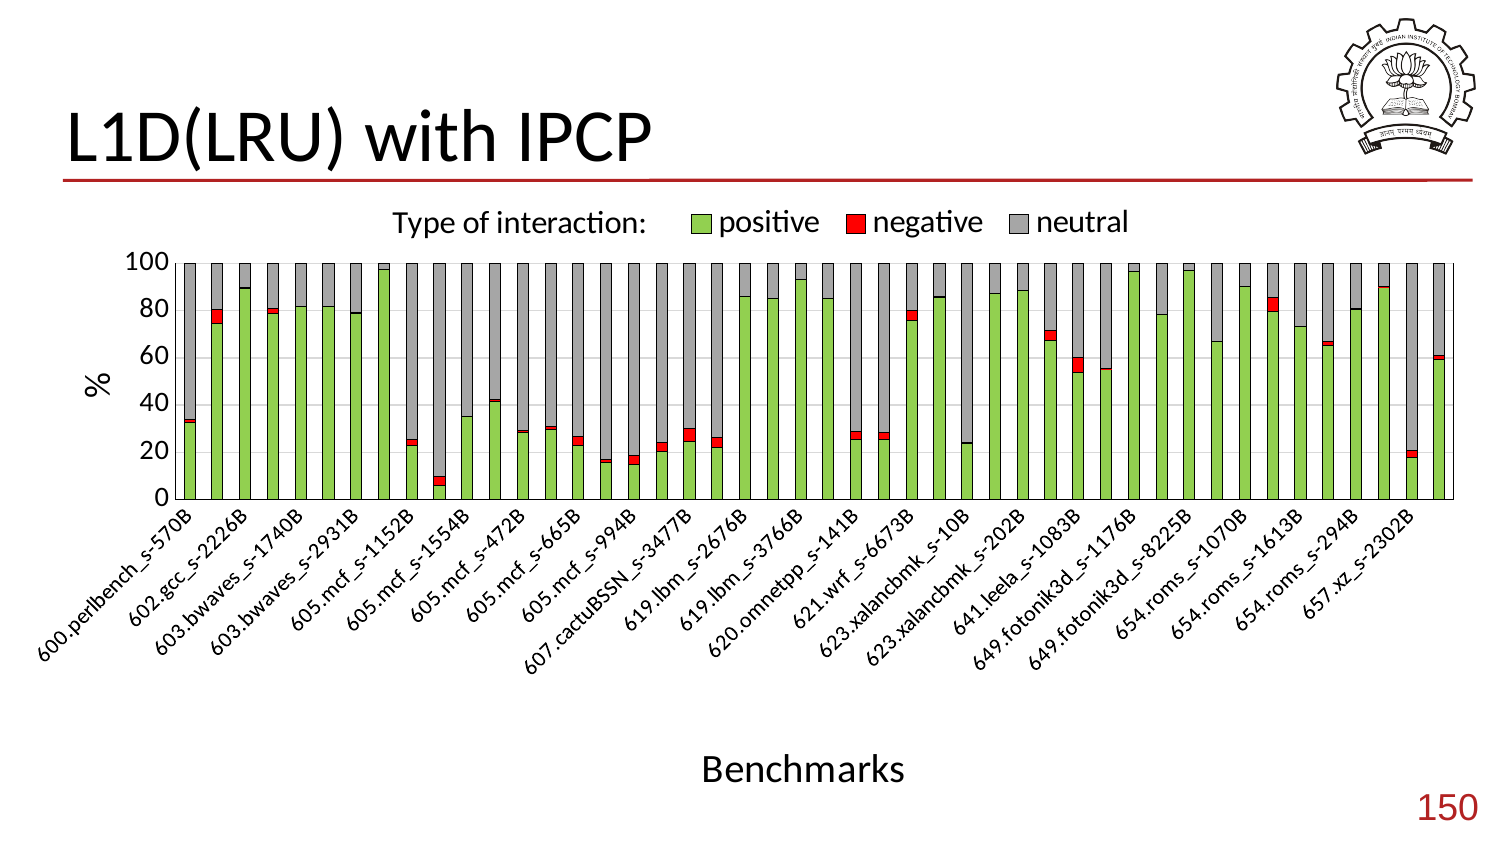

# L1D(LRU) with IPCP

### Chart: Type of interaction:

| Category | positive | negative | neutral |
|---|---|---|---|
| 600.perlbench_s-570B | 32.75388838060384 | 1.1893870082342177 | 66.05672461116194 |
| 602.gcc_s-1850B | 74.46644048693373 | 6.18453067705418 | 19.349028836012078 |
| 602.gcc_s-2226B | 89.39267864524338 | 0.5027459106599311 | 10.104575444096694 |
| 602.gcc_s-734B | 78.88526508543629 | 1.8745056397698585 | 19.240229274793858 |
| 603.bwaves_s-1740B | 81.7544856571548 | 0.002144323707106825 | 18.243370019138087 |
| 603.bwaves_s-2609B | 81.94300448550939 | 0.002148747011898687 | 18.054846767478715 |
| 603.bwaves_s-2931B | 78.9838589520735 | 0.05165135336478769 | 20.96448969456171 |
| 603.bwaves_s-891B | 97.62735022202537 | 0.0 | 2.372649777974633 |
| 605.mcf_s-1152B | 22.67716628464756 | 2.6935300928660886 | 74.62930362248635 |
| 605.mcf_s-1536B | 6.064585148694234 | 3.474449783882184 | 90.46096506742359 |
| 605.mcf_s-1554B | 35.22005716803269 | 0.011418812933493044 | 64.76852401903382 |
| 605.mcf_s-1644B | 41.351465324657674 | 0.9551010166136344 | 57.69343365872869 |
| 605.mcf_s-472B | 28.284288609462145 | 1.0880455321273674 | 70.62766585841048 |
| 605.mcf_s-484B | 29.63620286544132 | 1.487159638374131 | 68.87663749618456 |
| 605.mcf_s-665B | 23.047852421957238 | 3.608153529636213 | 73.34399404840654 |
| 605.mcf_s-782B | 15.864272582504363 | 1.166745944580928 | 82.9689814729147 |
| 605.mcf_s-994B | 14.943445987207529 | 3.6431051303698334 | 81.41344888242263 |
| 607.cactuBSSN_s-2421B | 20.24665981500514 | 3.905447070914697 | 75.84789311408016 |
| 607.cactuBSSN_s-3477B | 24.48780487804878 | 5.560975609756098 | 69.95121951219512 |
| 607.cactuBSSN_s-4004B | 22.23360655737705 | 4.047131147540984 | 73.71926229508196 |
| 619.lbm_s-2676B | 86.03061272107891 | 0.005833216668999953 | 13.963554062252086 |
| 619.lbm_s-2677B | 85.1378184632989 | 0.0011218434130964 | 14.861059693288011 |
| 619.lbm_s-3766B | 93.39196076177339 | 0.0 | 6.608039238226617 |
| 619.lbm_s-4268B | 85.28431517523005 | 0.011374881985599399 | 14.704309942784343 |
| 620.omnetpp_s-141B | 25.428746382142652 | 3.4713809311935293 | 71.09987268666383 |
| 620.omnetpp_s-874B | 25.328190434207627 | 3.1016089927264714 | 71.5702005730659 |
| 621.wrf_s-6673B | 75.8715470246003 | 4.4005680516743775 | 19.72788492372532 |
| 621.wrf_s-8065B | 85.48250278537425 | 0.36146561328876736 | 14.156031601336979 |
| 623.xalancbmk_s-10B | 23.567123418079262 | 0.39239369076164243 | 76.04048289115909 |
| 623.xalancbmk_s-165B | 87.31949301783366 | 0.029764119354118608 | 12.650742862812214 |
| 623.xalancbmk_s-202B | 88.56550291162387 | 0.01610114586488072 | 11.418395942511243 |
| 628.pop2_s-17B | 67.21686279581016 | 4.376567955515323 | 28.40656924867451 |
| 641.leela_s-1083B | 53.87077485842918 | 6.310013717421124 | 39.8192114241497 |
| 649.fotonik3d_s-10881B | 55.38785228728253 | 0.0361371767228399 | 44.576010535994634 |
| 649.fotonik3d_s-1176B | 96.79846573817018 | 0.0 | 3.2015342618298233 |
| 649.fotonik3d_s-7084B | 78.5975825591449 | 0.012766130295768029 | 21.38965131055933 |
| 649.fotonik3d_s-8225B | 96.87310826542492 | 0.0 | 3.126891734575087 |
| 654.roms_s-1007B | 67.00519330640508 | 0.0 | 32.994806693594924 |
| 654.roms_s-1070B | 90.17646405978321 | 0.008138803595871408 | 9.815397136620916 |
| 654.roms_s-1390B | 79.49968069553266 | 6.159172466554073 | 14.341146837913271 |
| 654.roms_s-1613B | 73.46712802768167 | 0.0 | 26.53287197231834 |
| 654.roms_s-293B | 65.20445042874353 | 1.7911558358727233 | 33.00439373538374 |
| 654.roms_s-294B | 80.4193248778111 | 0.4918007826179637 | 19.08887433957093 |
| 654.roms_s-523B | 90.17064358759772 | 0.030617868588108024 | 9.79873854381417 |
| 657.xz_s-2302B | 17.846727311354464 | 2.825578925005311 | 79.32769376364023 |
| Mean | 59.41792114338733 | 1.6729319804115157 | 38.909146876201156 |
150